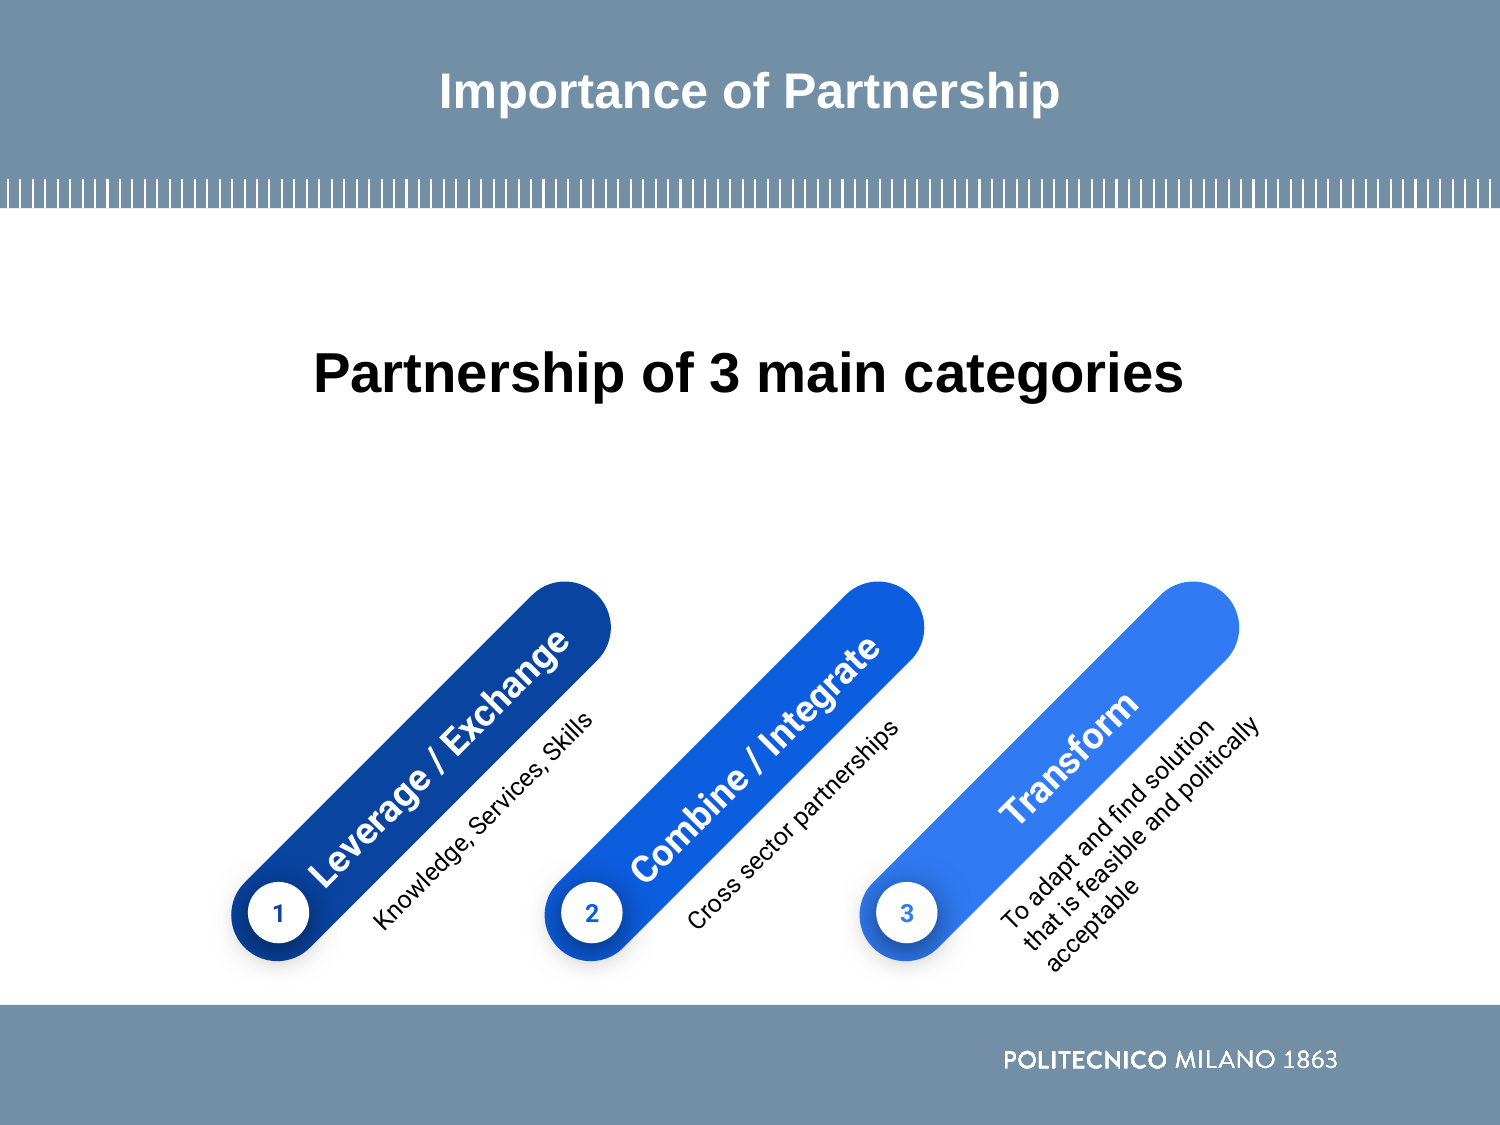

# Importance of Partnership

Partnership of 3 main categories

Leverage / Exchange
Knowledge, Services, Skills
1

Combine / Integrate
Cross sector partnerships
2

Transform
To adapt and find solution that is feasible and politically acceptable
3